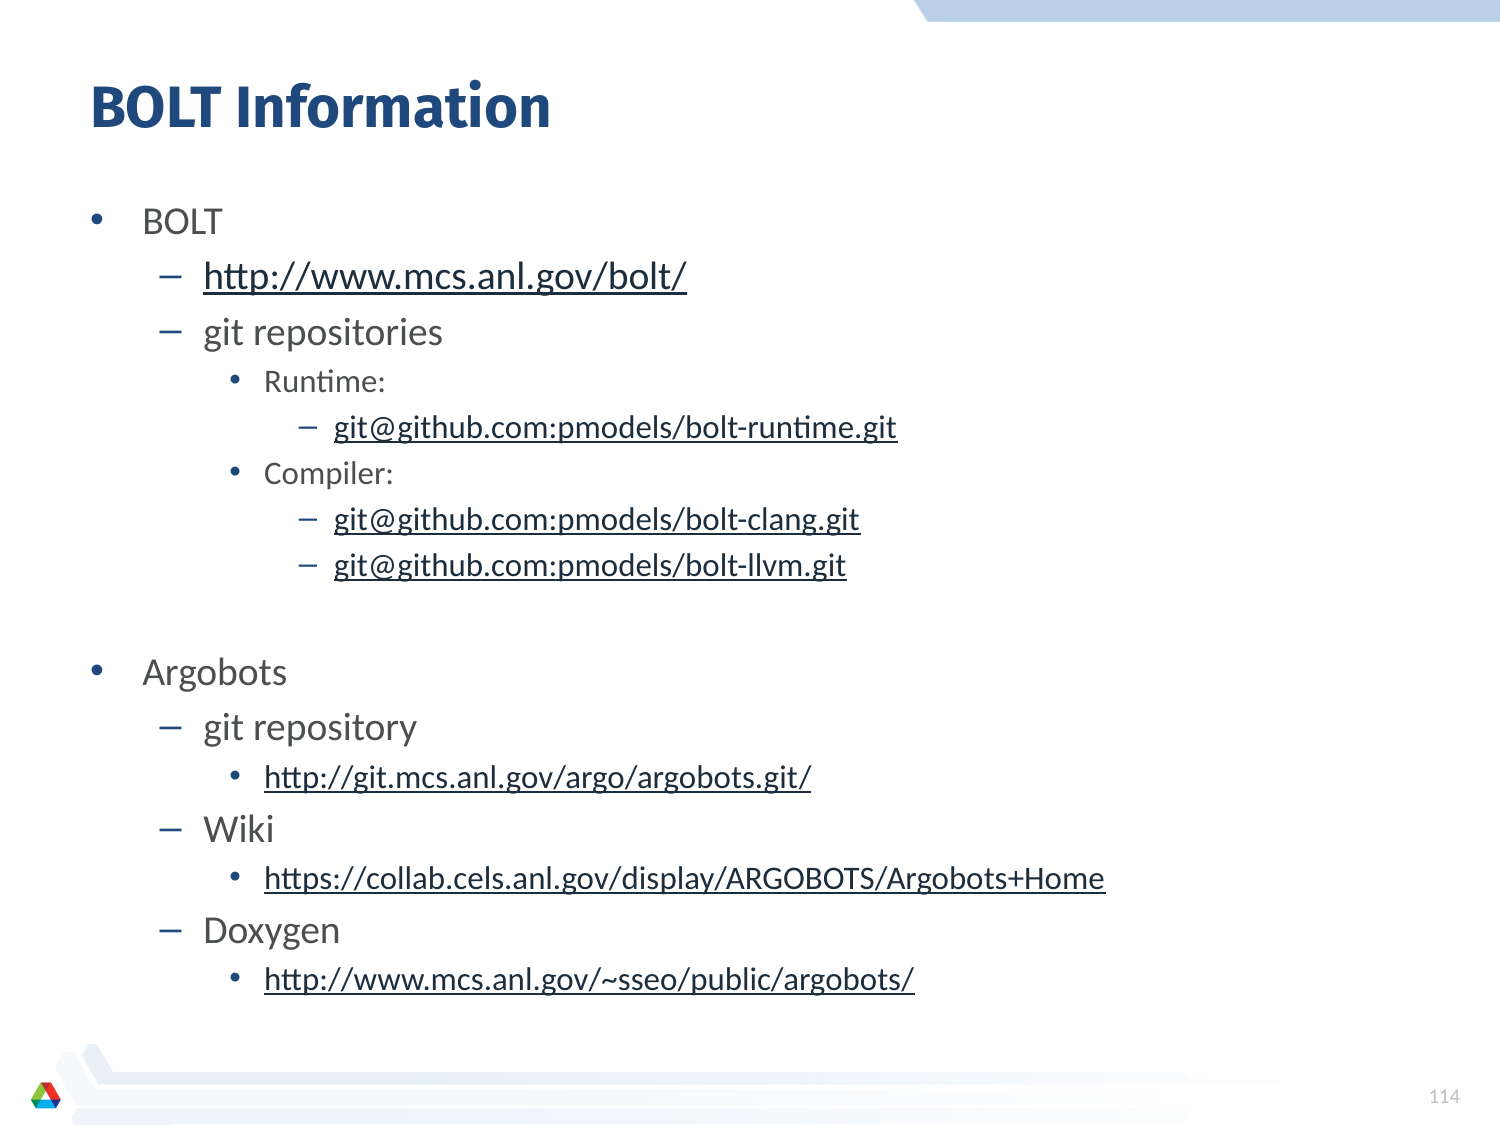

# BOLT Information
BOLT
http://www.mcs.anl.gov/bolt/
git repositories
Runtime:
git@github.com:pmodels/bolt-runtime.git
Compiler:
git@github.com:pmodels/bolt-clang.git
git@github.com:pmodels/bolt-llvm.git

Argobots
git repository
http://git.mcs.anl.gov/argo/argobots.git/
Wiki
https://collab.cels.anl.gov/display/ARGOBOTS/Argobots+Home
Doxygen
http://www.mcs.anl.gov/~sseo/public/argobots/

114